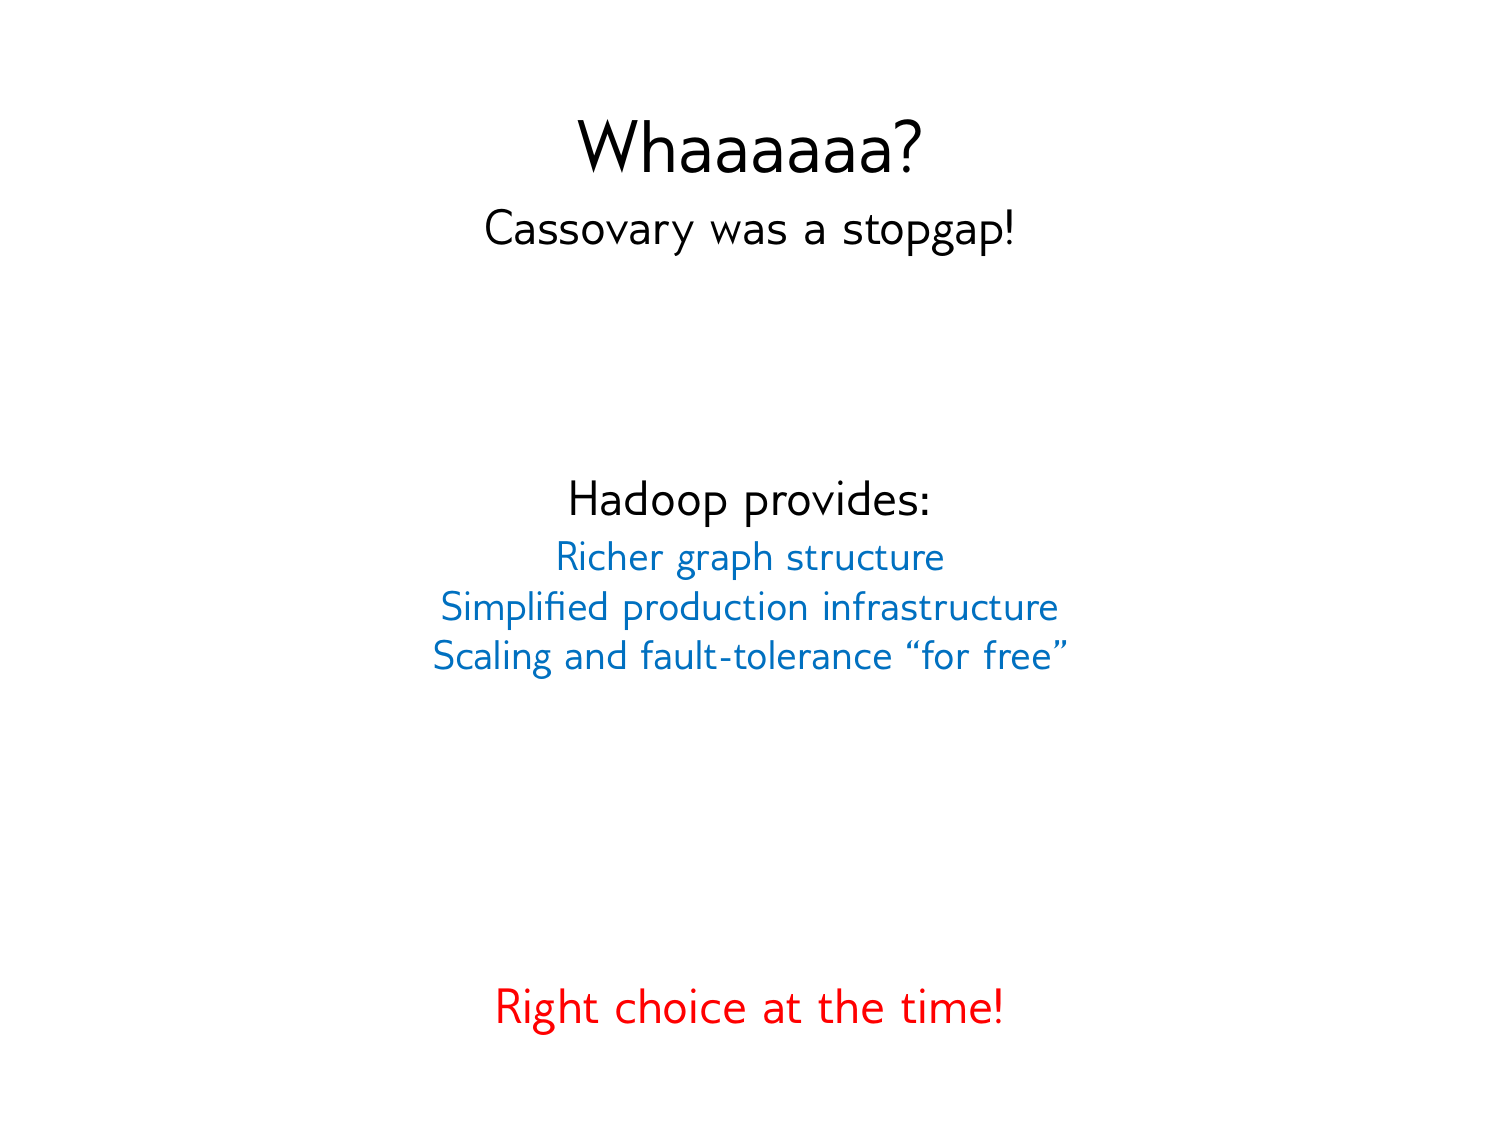

Whaaaaaa?
Cassovary was a stopgap!
Hadoop provides:
Richer graph structure
Simplified production infrastructure
Scaling and fault-tolerance “for free”
Right choice at the time!